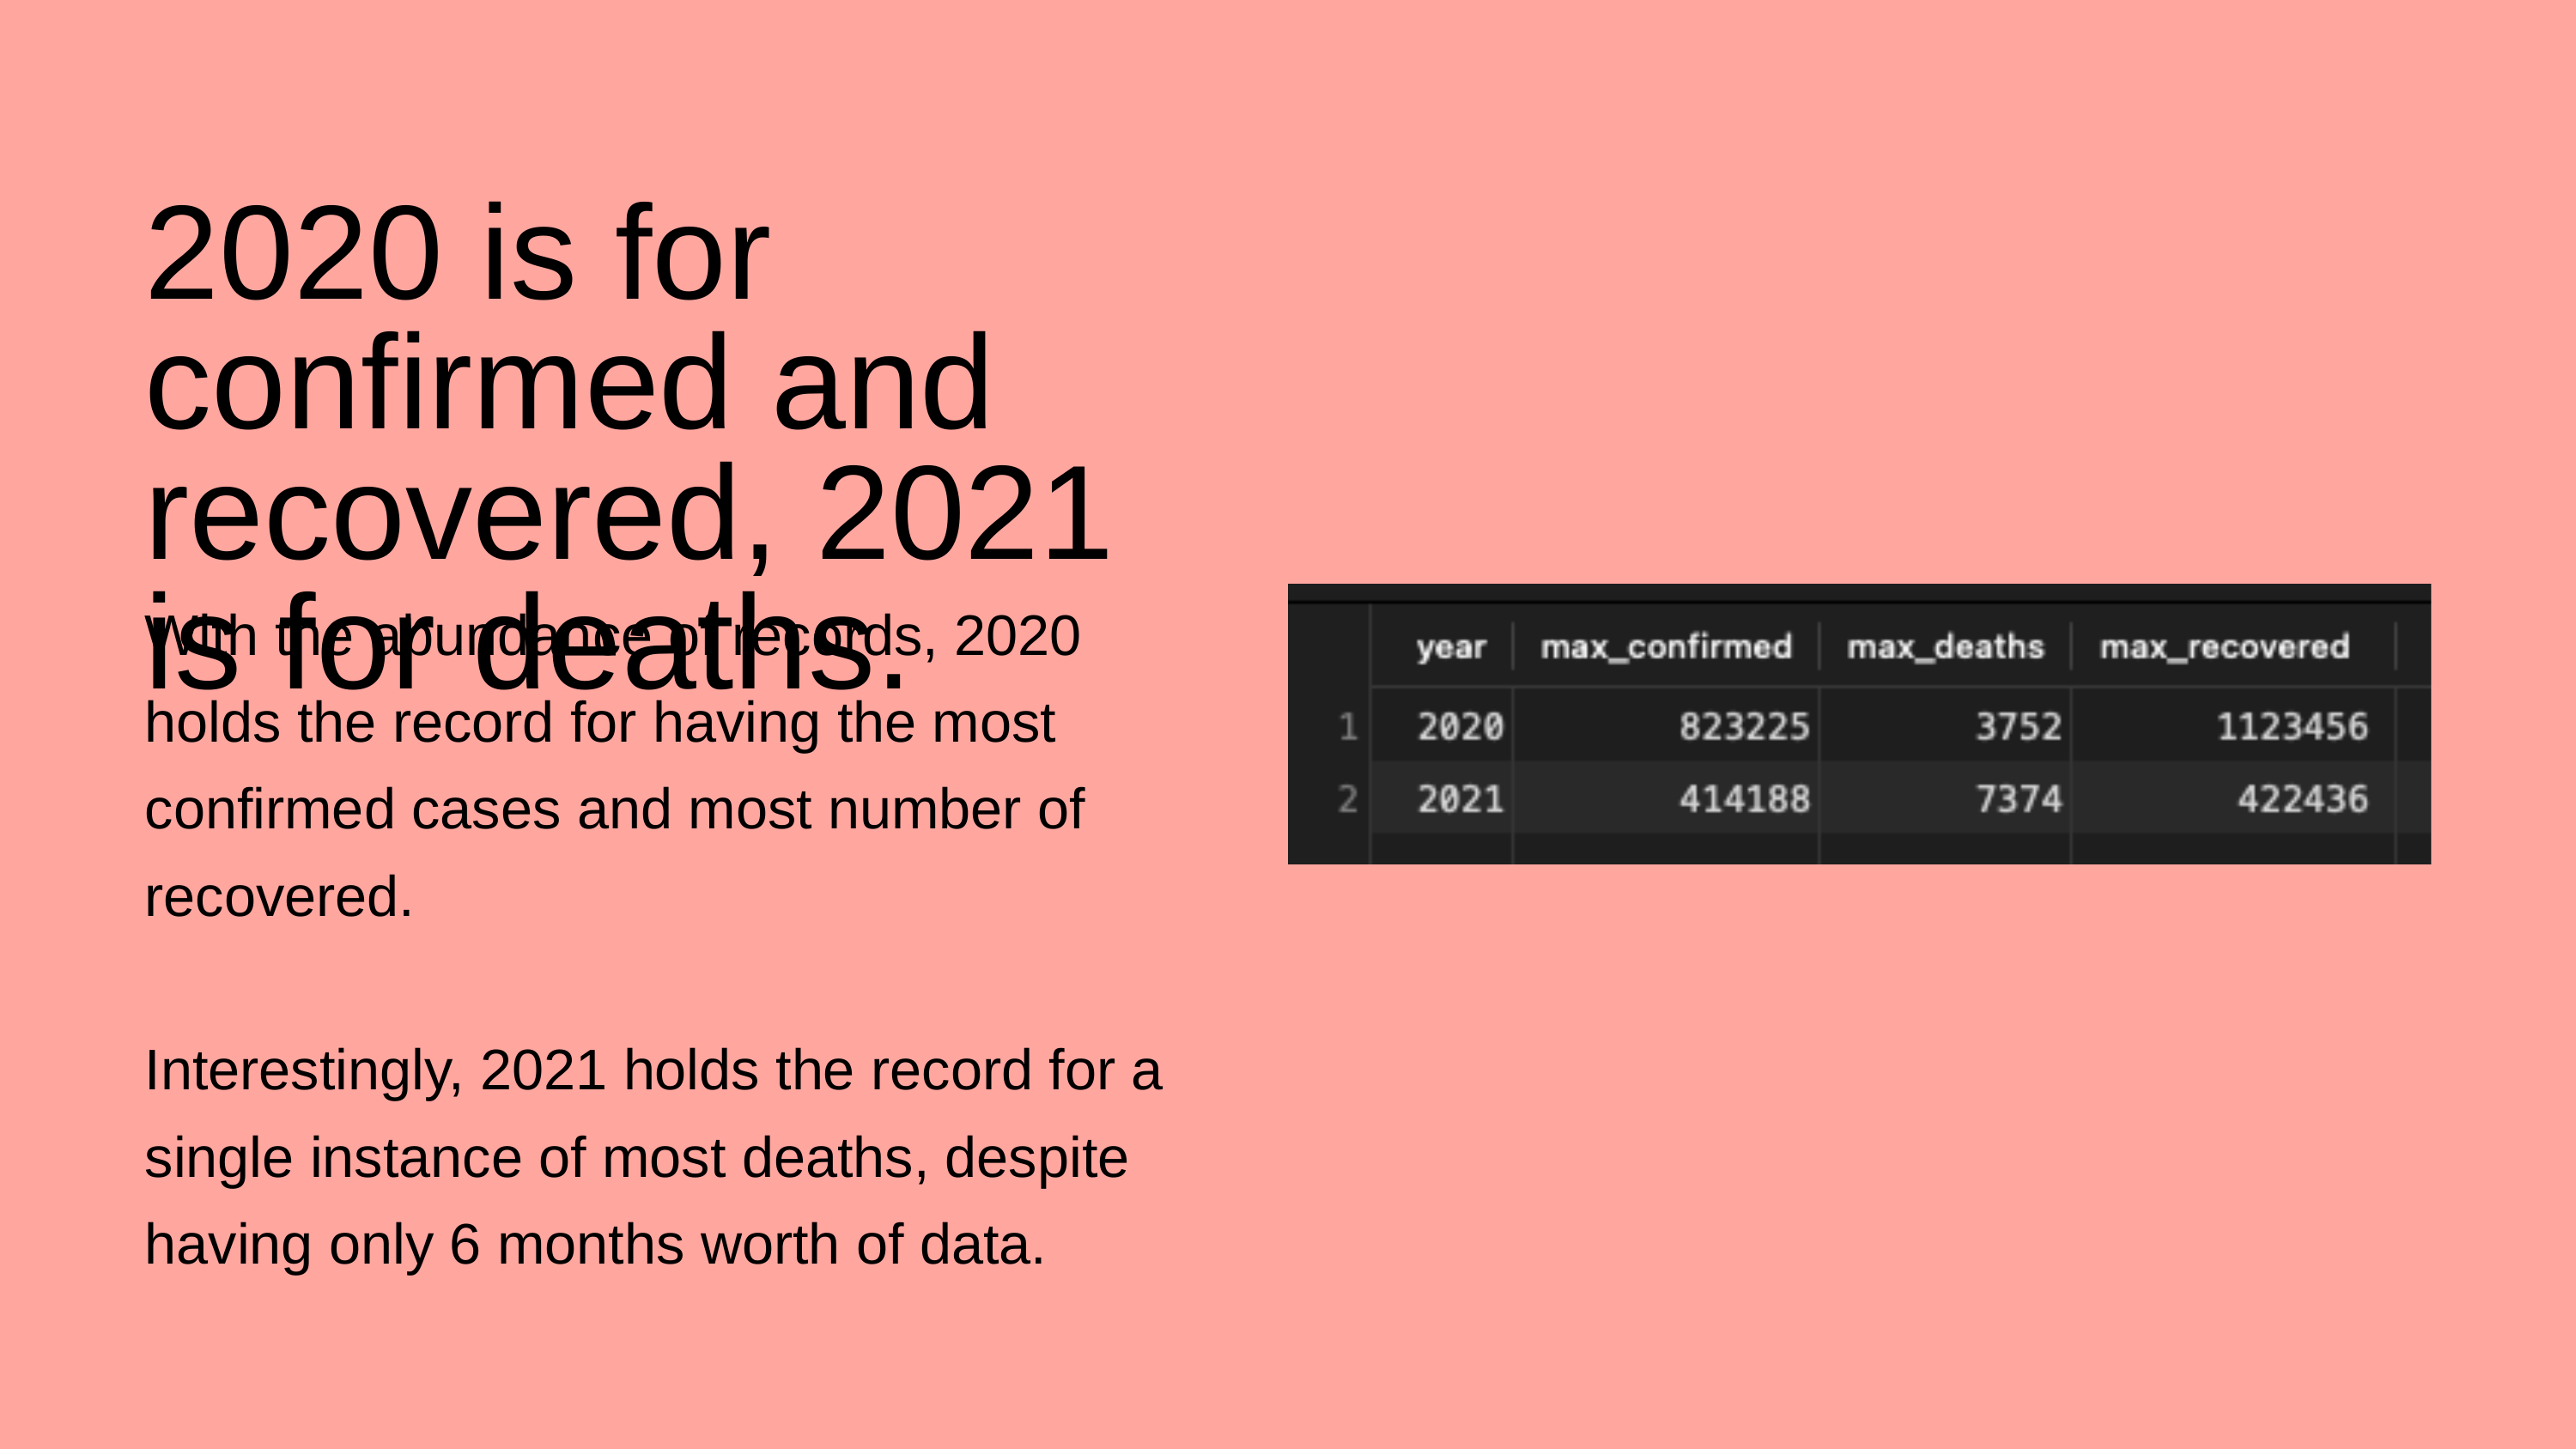

2020 is for confirmed and recovered, 2021 is for deaths.
With the abundance of records, 2020 holds the record for having the most confirmed cases and most number of recovered.

Interestingly, 2021 holds the record for a single instance of most deaths, despite having only 6 months worth of data.